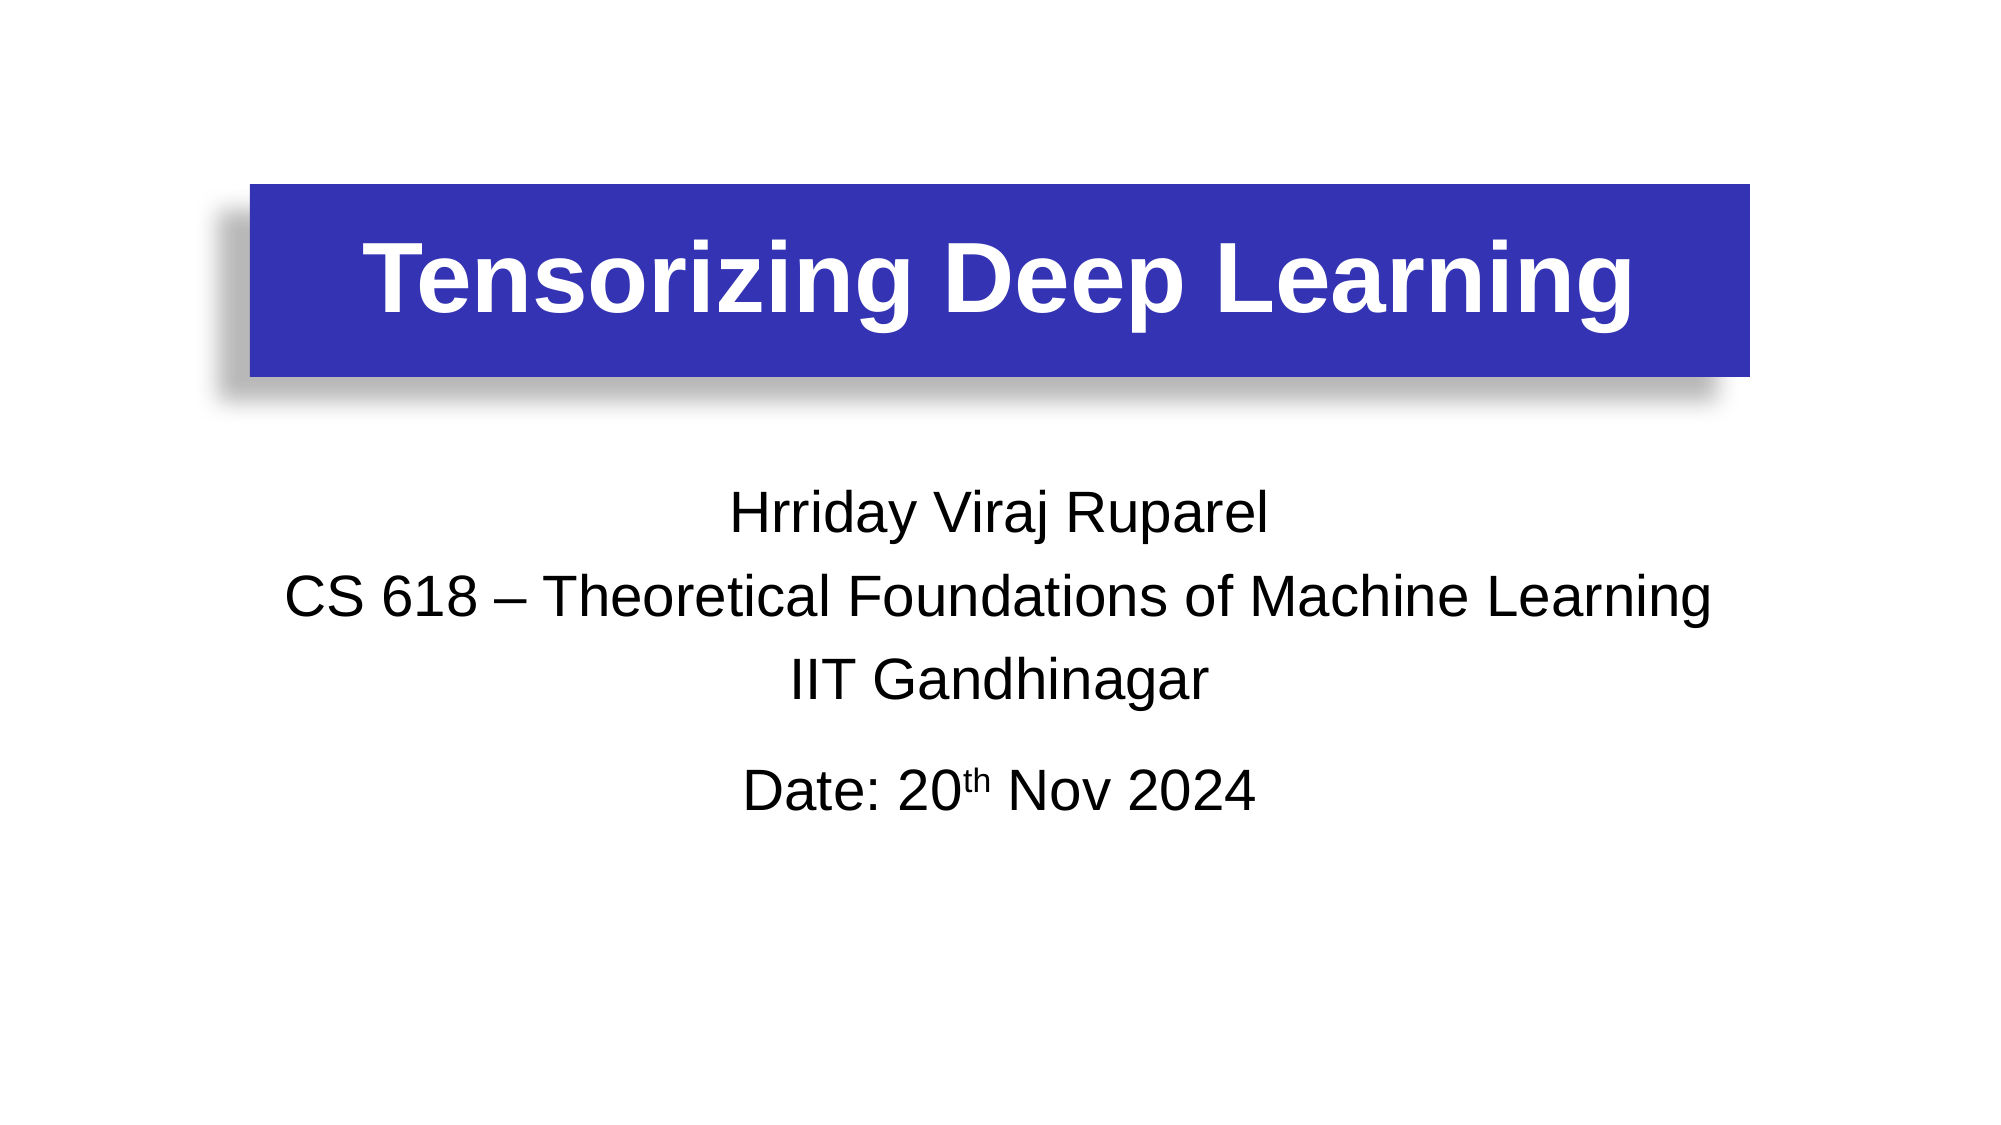

# Tensorizing Deep Learning
Hrriday Viraj Ruparel
CS 618 – Theoretical Foundations of Machine Learning
IIT Gandhinagar
Date: 20th Nov 2024